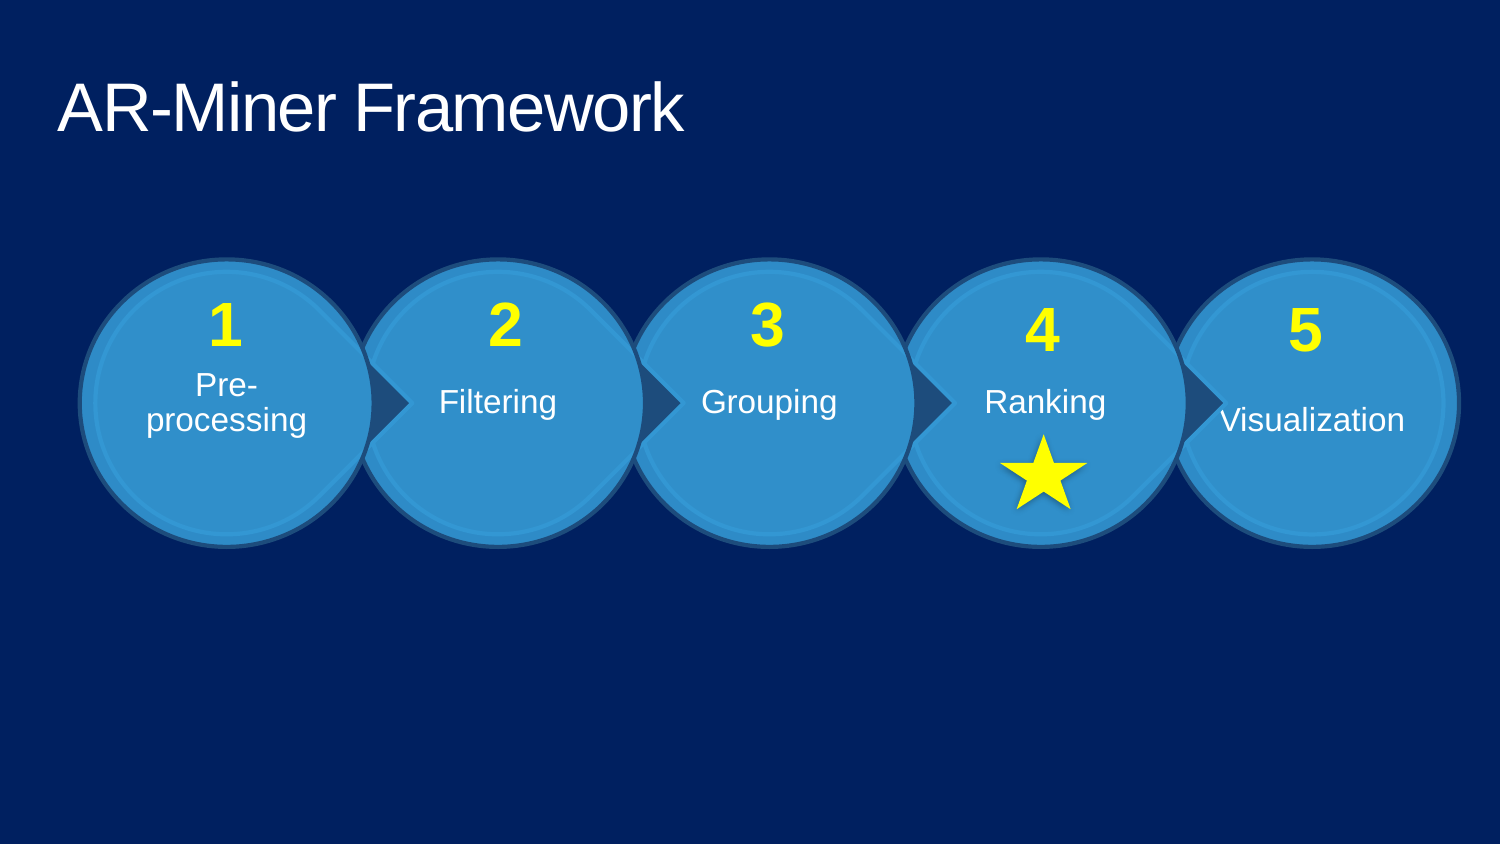

# AR-Miner Framework
  Visualization
 Ranking
Grouping
Filtering
Pre-processing
1
2
3
5
4